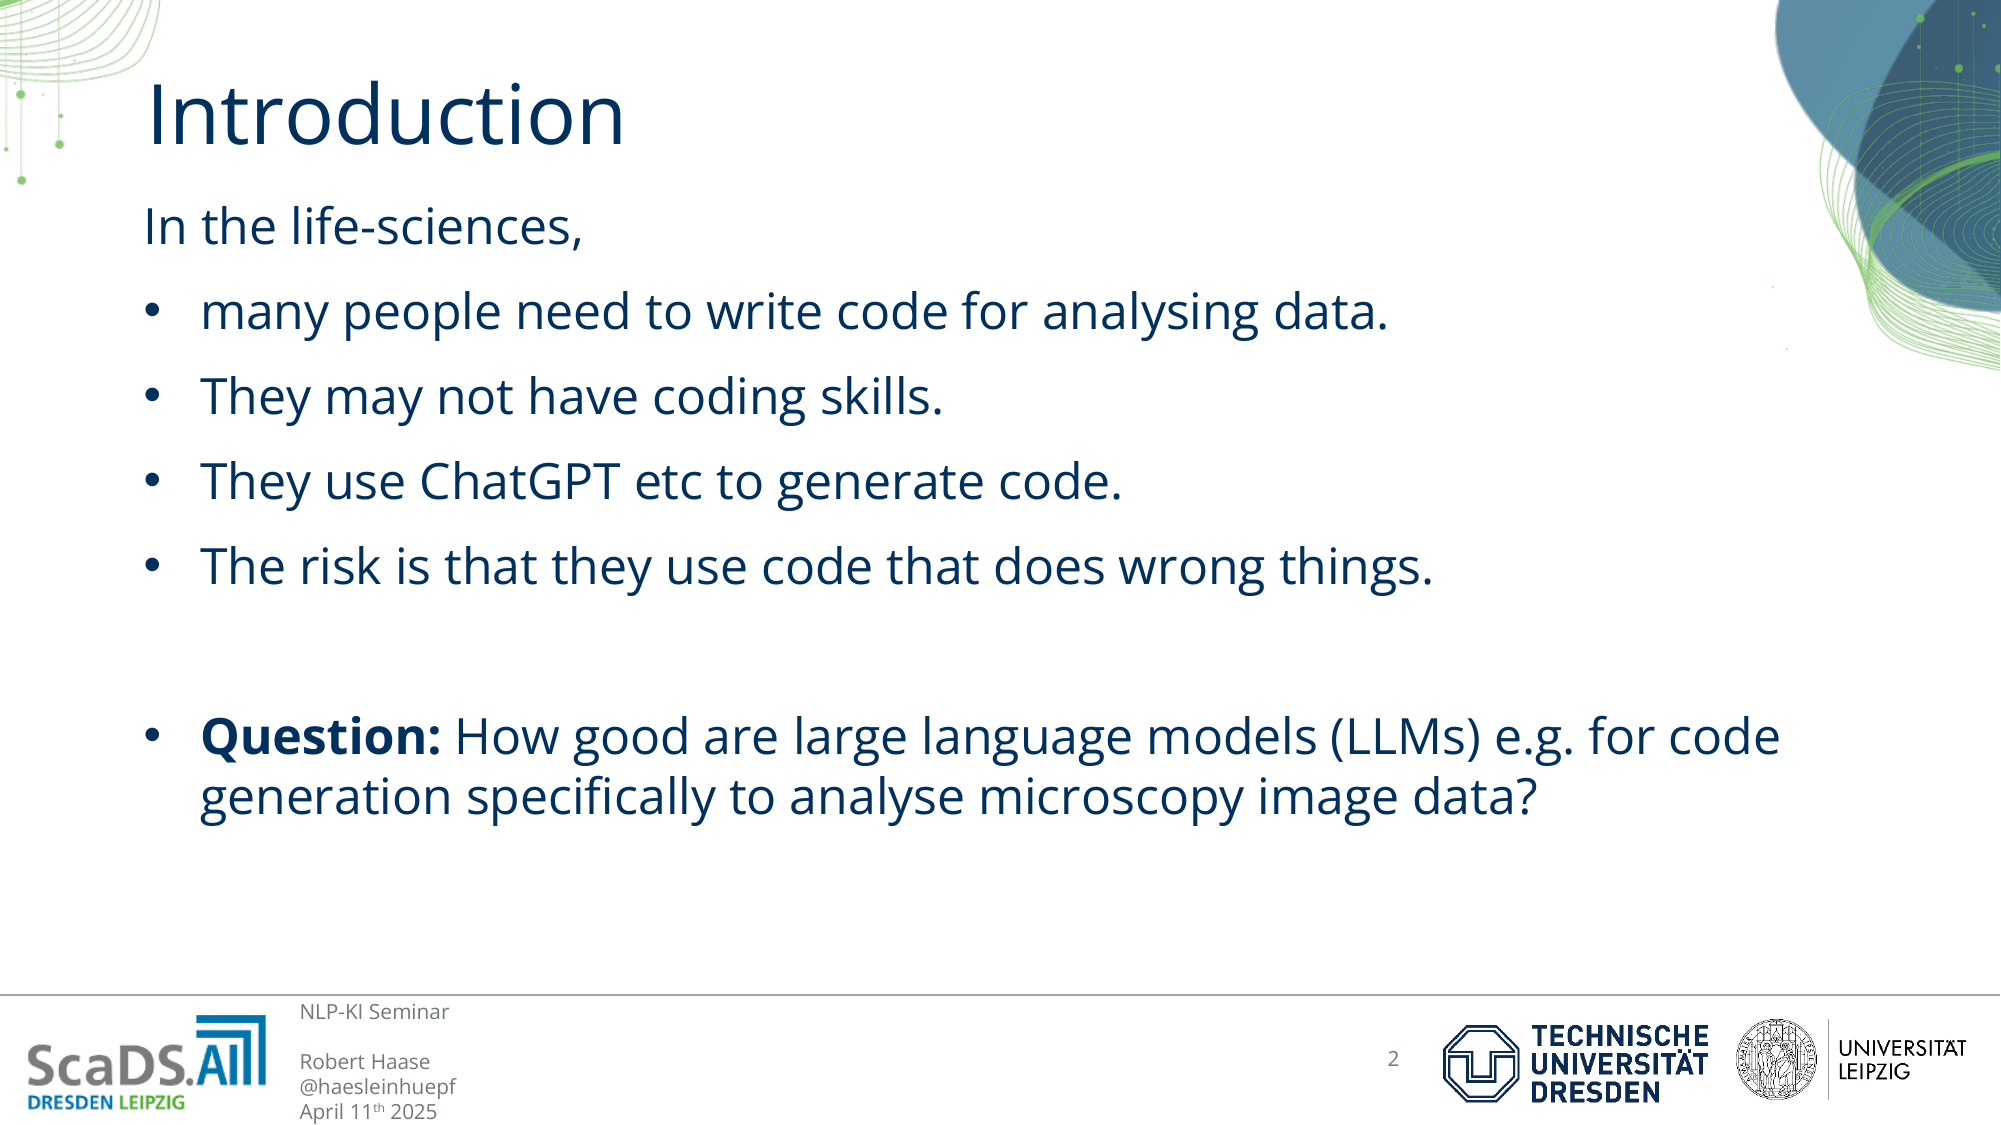

# Introduction
In the life-sciences,
many people need to write code for analysing data.
They may not have coding skills.
They use ChatGPT etc to generate code.
The risk is that they use code that does wrong things.

Question: How good are large language models (LLMs) e.g. for code generation specifically to analyse microscopy image data?